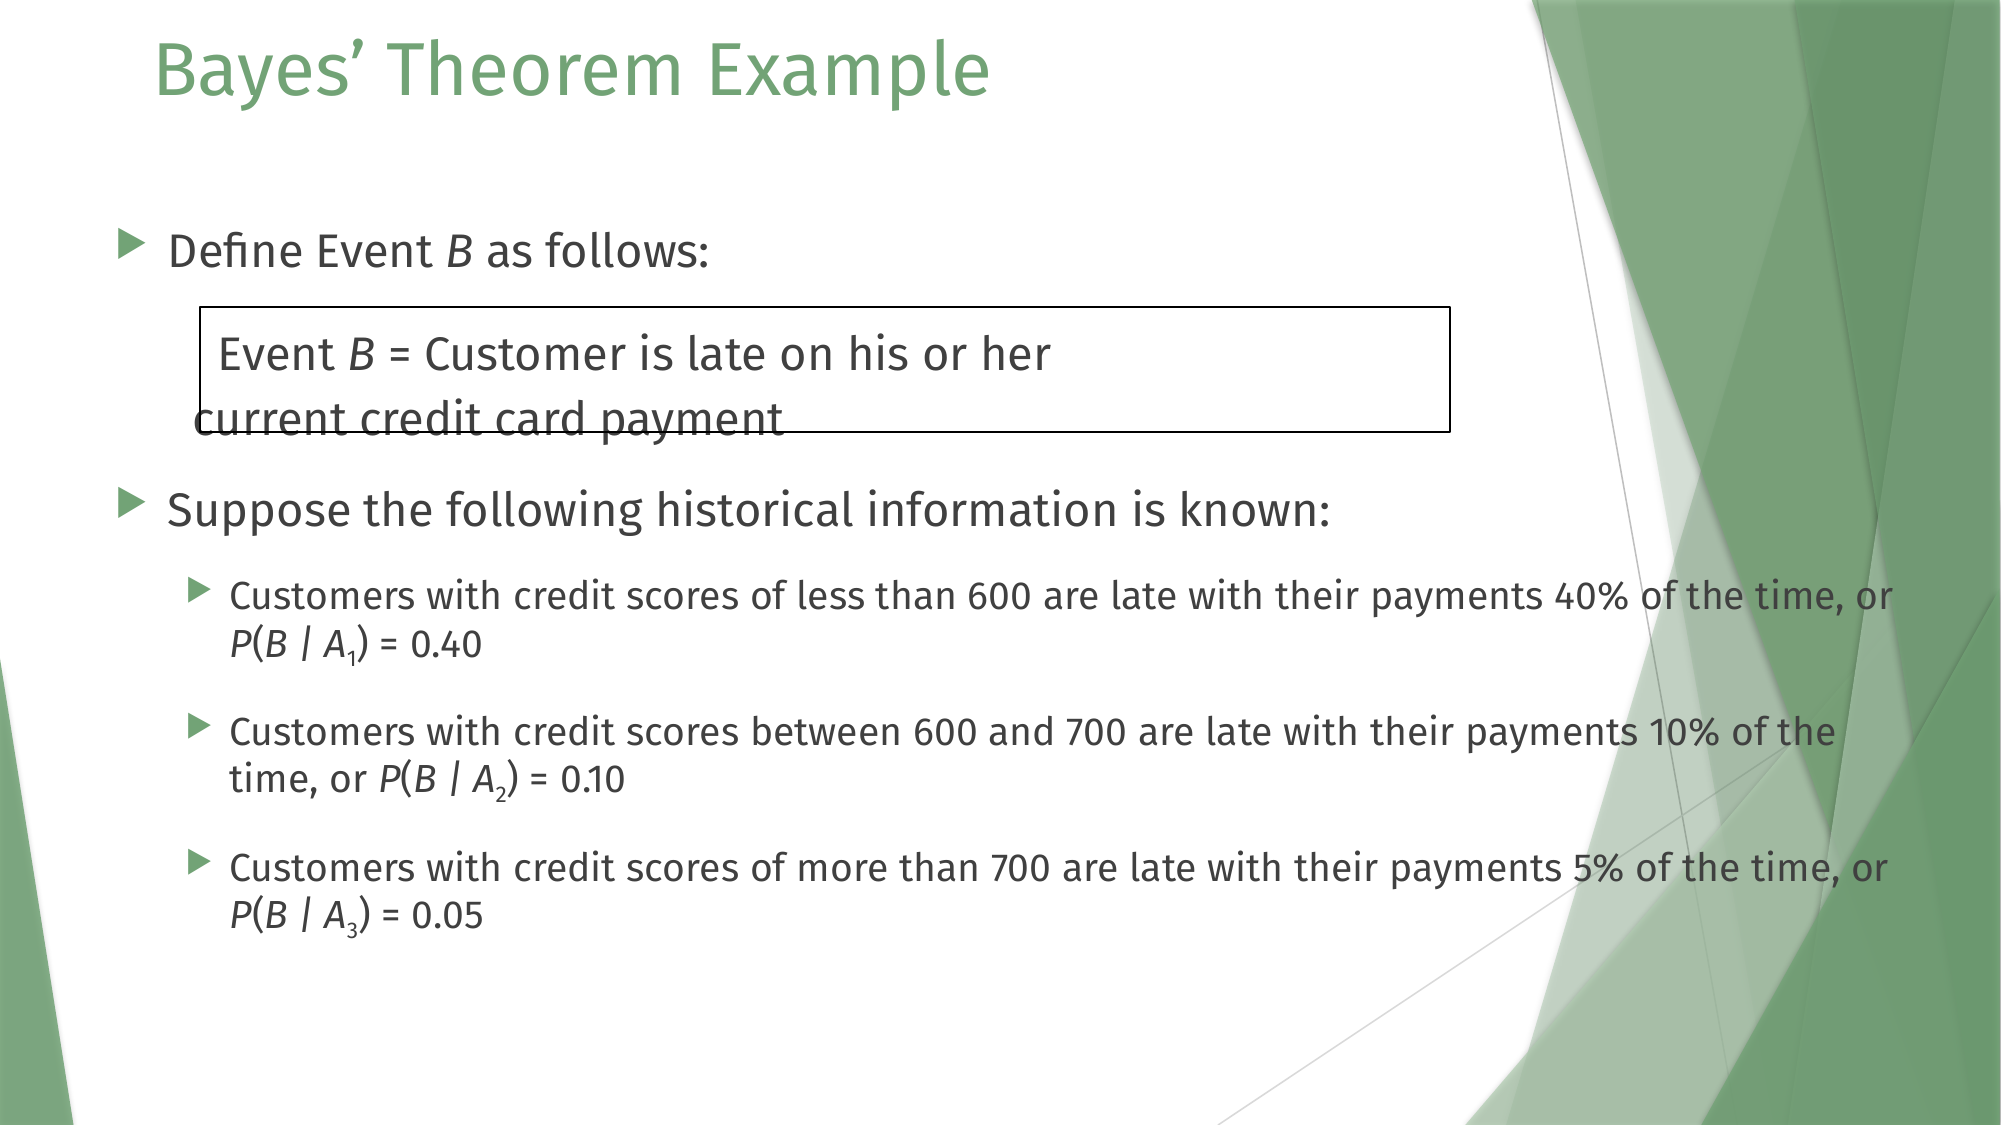

# Bayes’ Theorem Example
Define Event B as follows:

	    Event B = Customer is late on his or her
			  current credit card payment
Suppose the following historical information is known:
Customers with credit scores of less than 600 are late with their payments 40% of the time, or P(B | A1) = 0.40
Customers with credit scores between 600 and 700 are late with their payments 10% of the time, or P(B | A2) = 0.10
Customers with credit scores of more than 700 are late with their payments 5% of the time, or P(B | A3) = 0.05